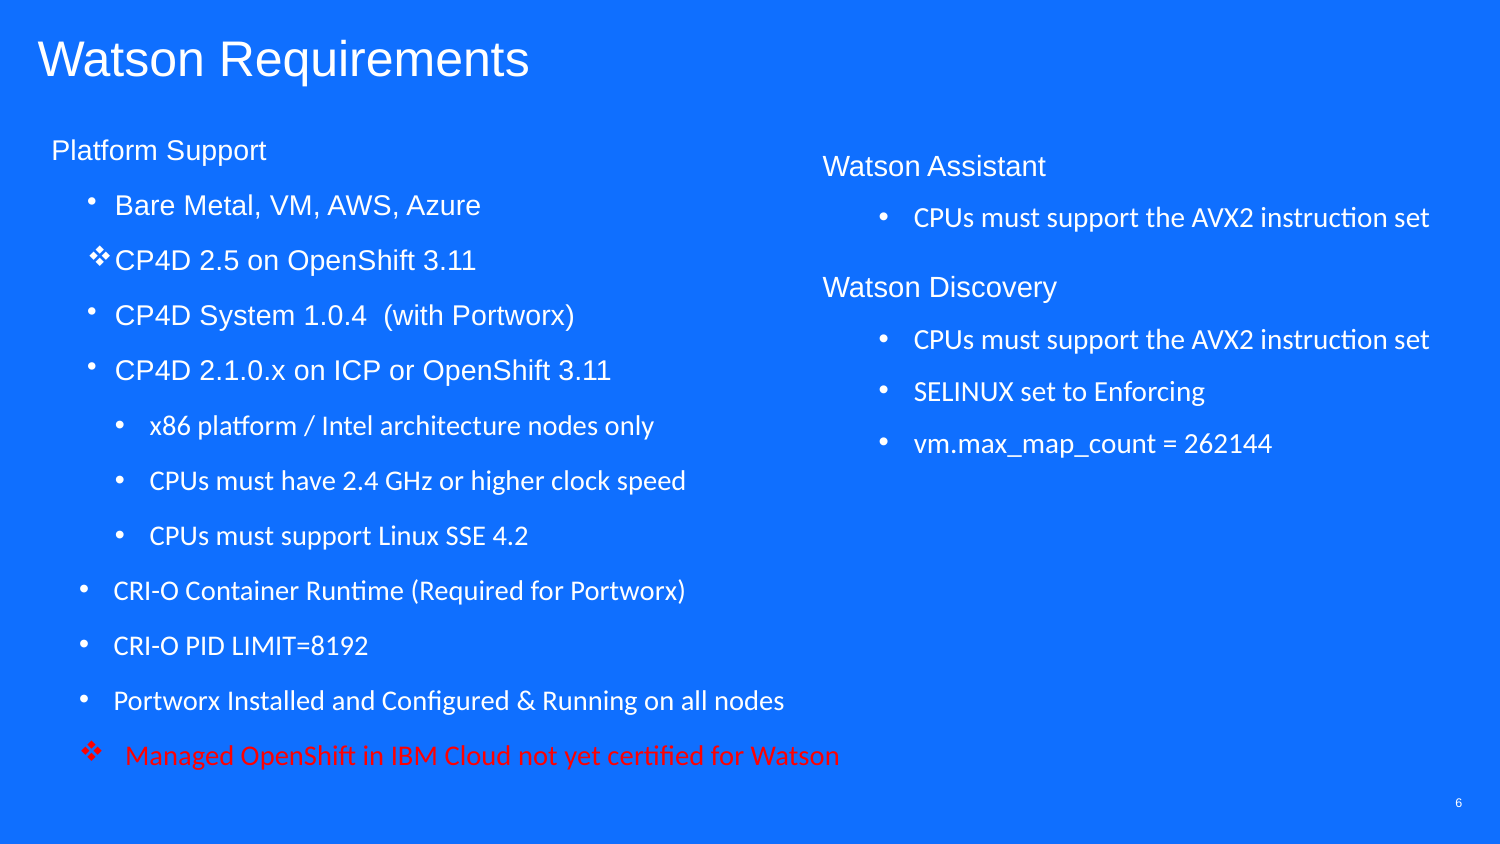

# Watson Requirements
Platform Support
Bare Metal, VM, AWS, Azure
CP4D 2.5 on OpenShift 3.11
CP4D System 1.0.4  (with Portworx)
CP4D 2.1.0.x on ICP or OpenShift 3.11
x86 platform / Intel architecture nodes only
CPUs must have 2.4 GHz or higher clock speed
CPUs must support Linux SSE 4.2
CRI-O Container Runtime (Required for Portworx)
CRI-O PID LIMIT=8192
Portworx Installed and Configured & Running on all nodes
Managed OpenShift in IBM Cloud not yet certified for Watson

Watson Assistant
CPUs must support the AVX2 instruction set

Watson Discovery
CPUs must support the AVX2 instruction set
SELINUX set to Enforcing
vm.max_map_count = 262144

6